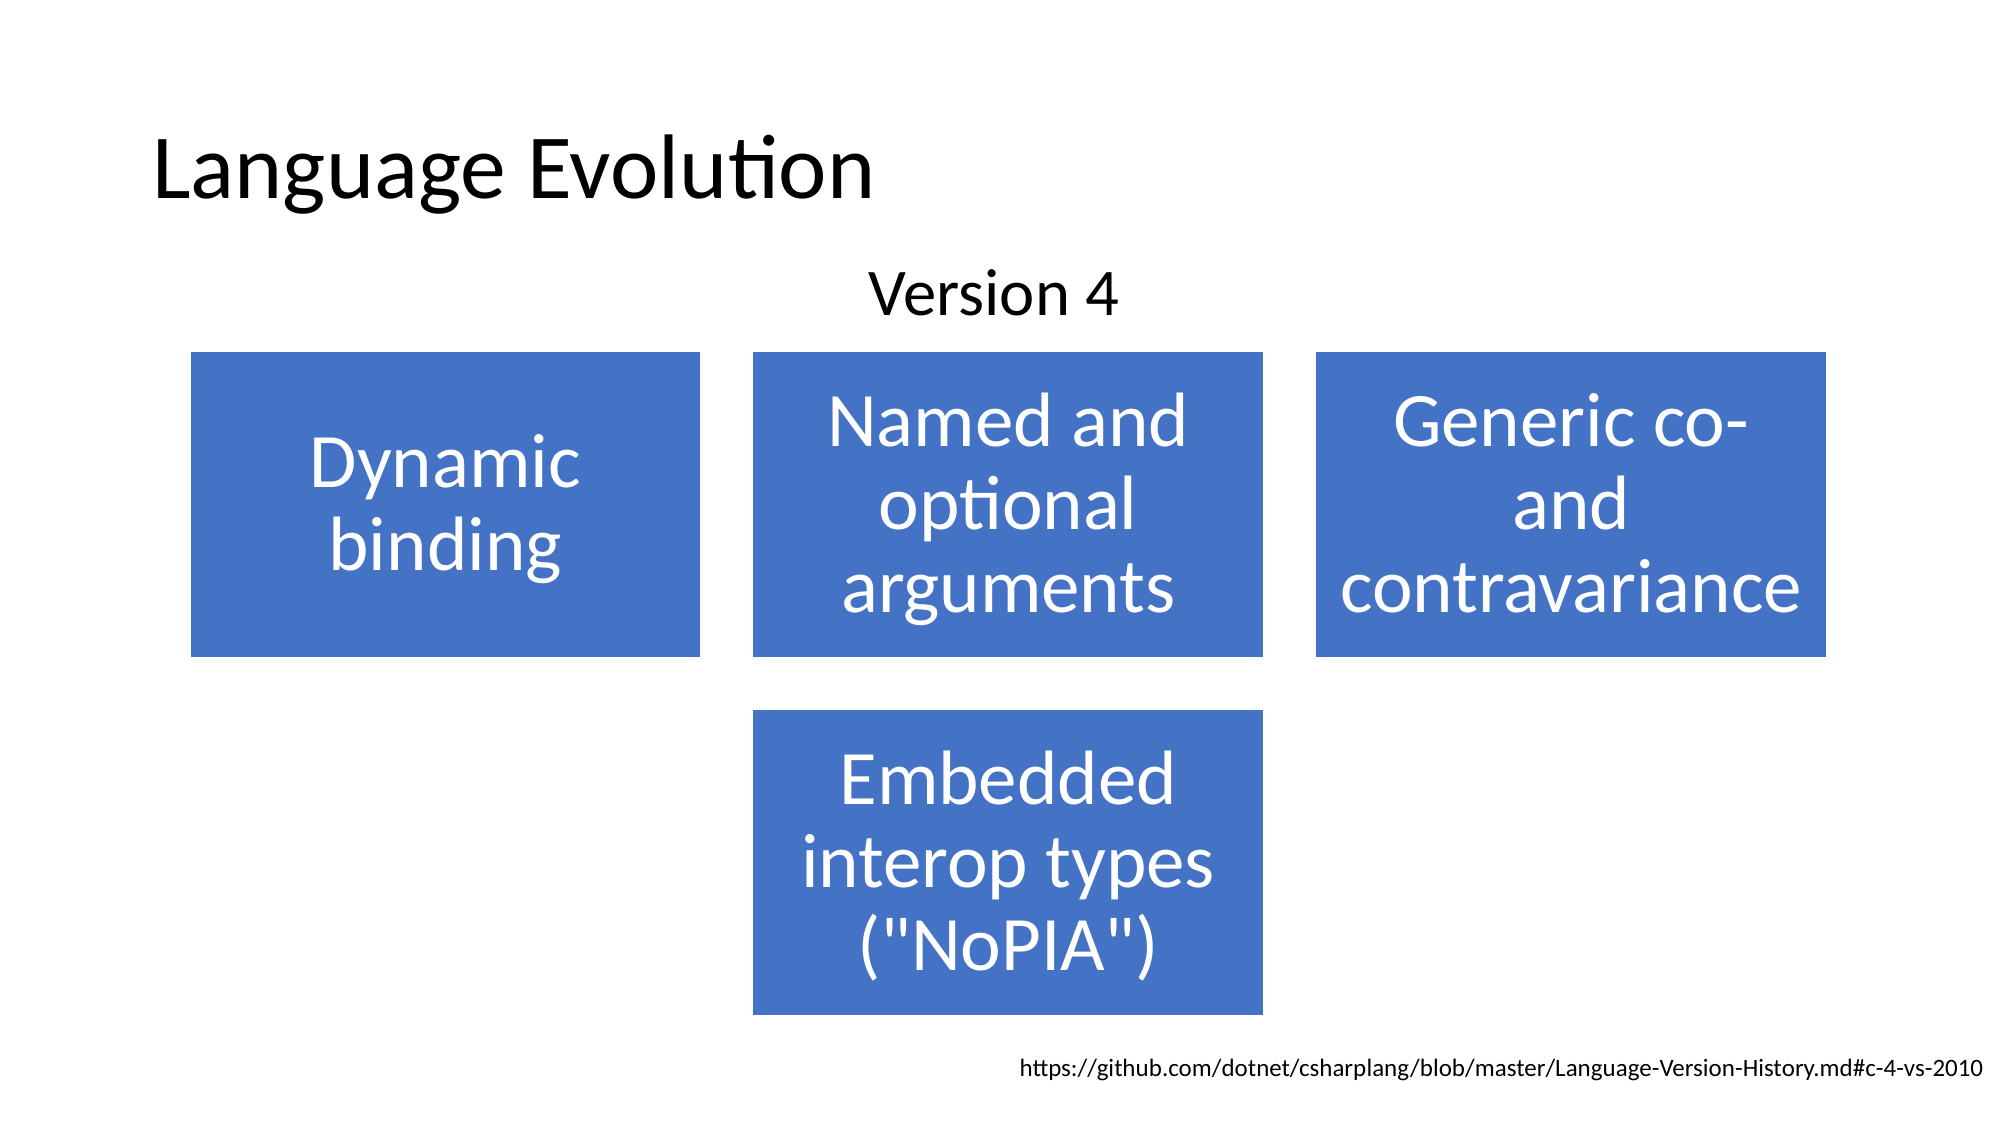

# Language Evolution
Version 4
Dynamic binding
Named and optional arguments
Generic co- and contravariance
Embedded interop types ("NoPIA")
https://github.com/dotnet/csharplang/blob/master/Language-Version-History.md#c-4-vs-2010